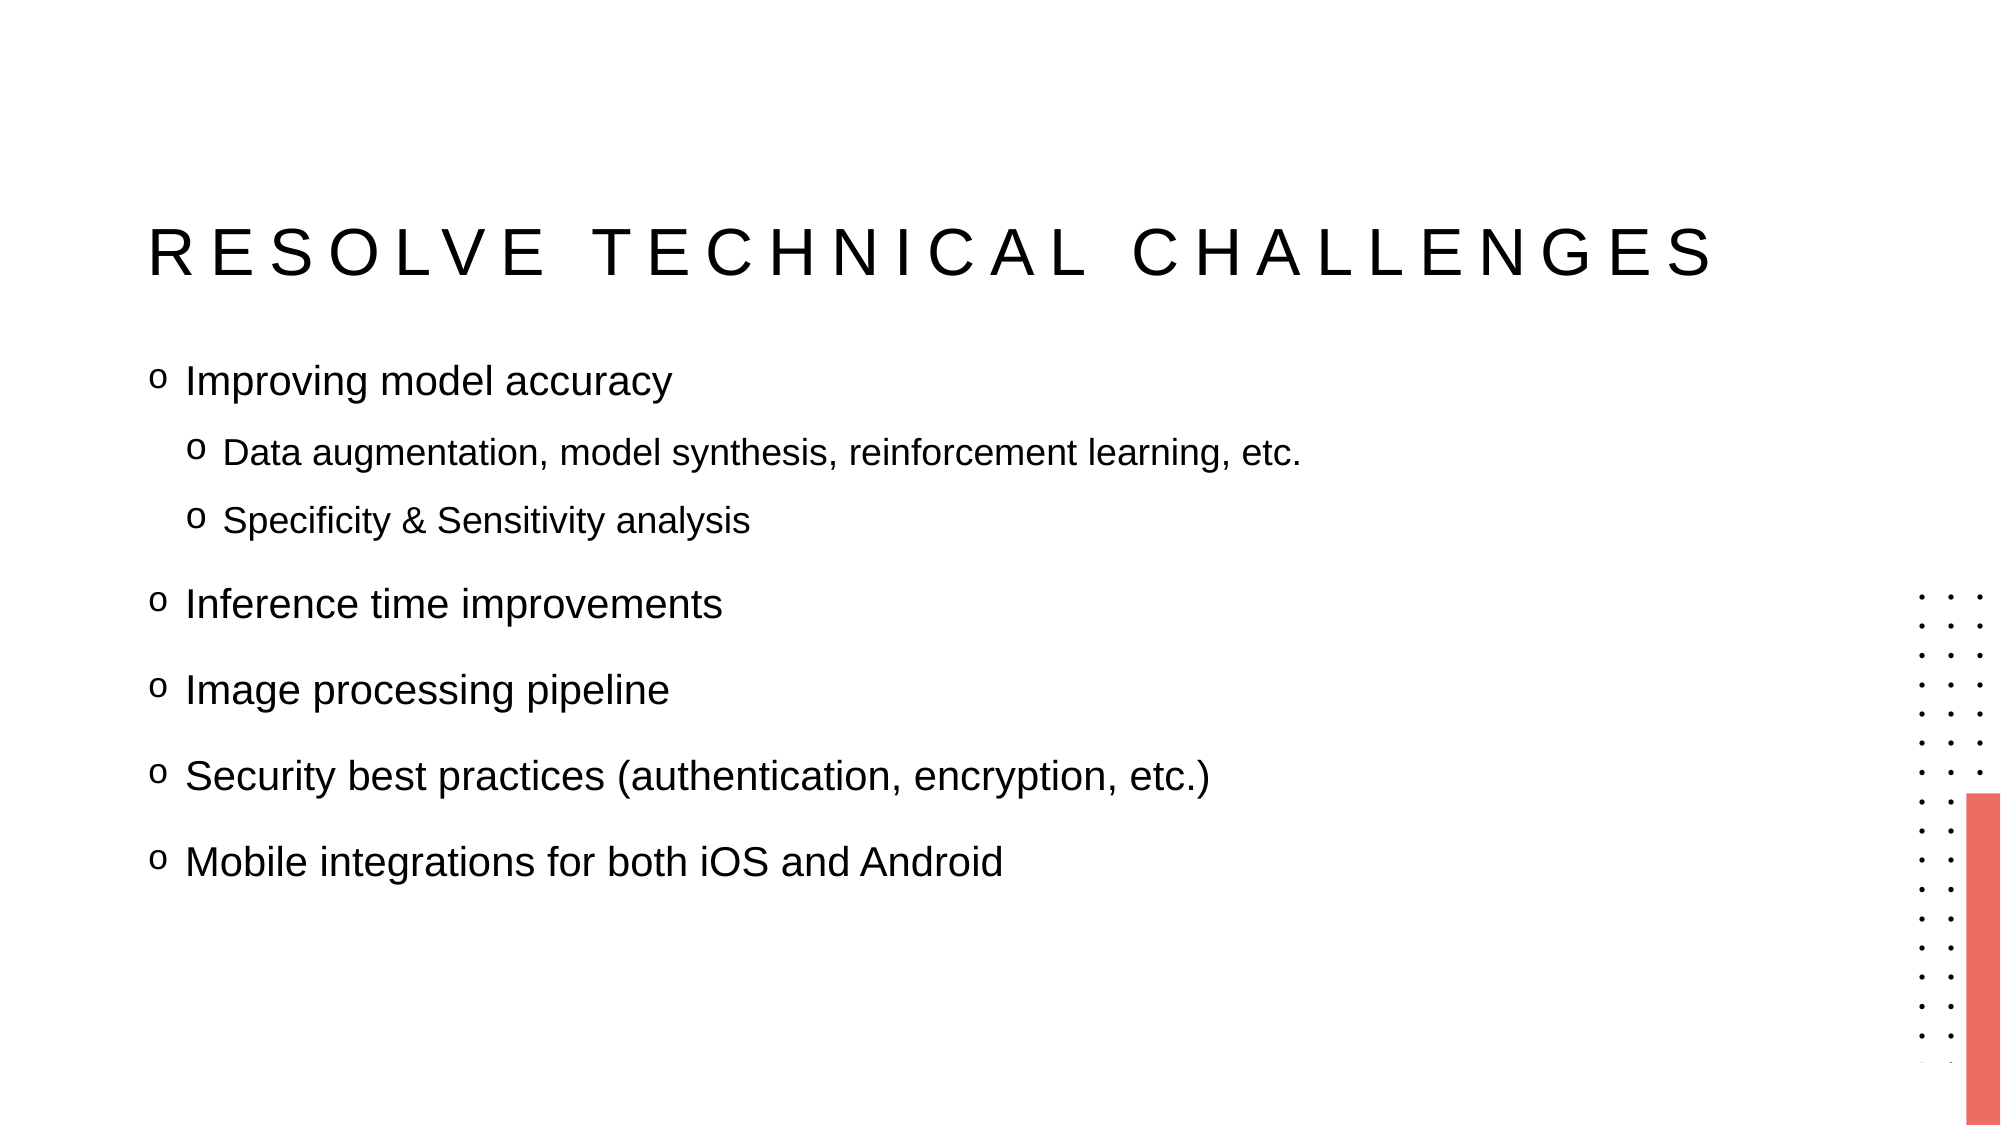

# Resolve Technical Challenges
Improving model accuracy
Data augmentation, model synthesis, reinforcement learning, etc.
Specificity & Sensitivity analysis
Inference time improvements
Image processing pipeline
Security best practices (authentication, encryption, etc.)
Mobile integrations for both iOS and Android